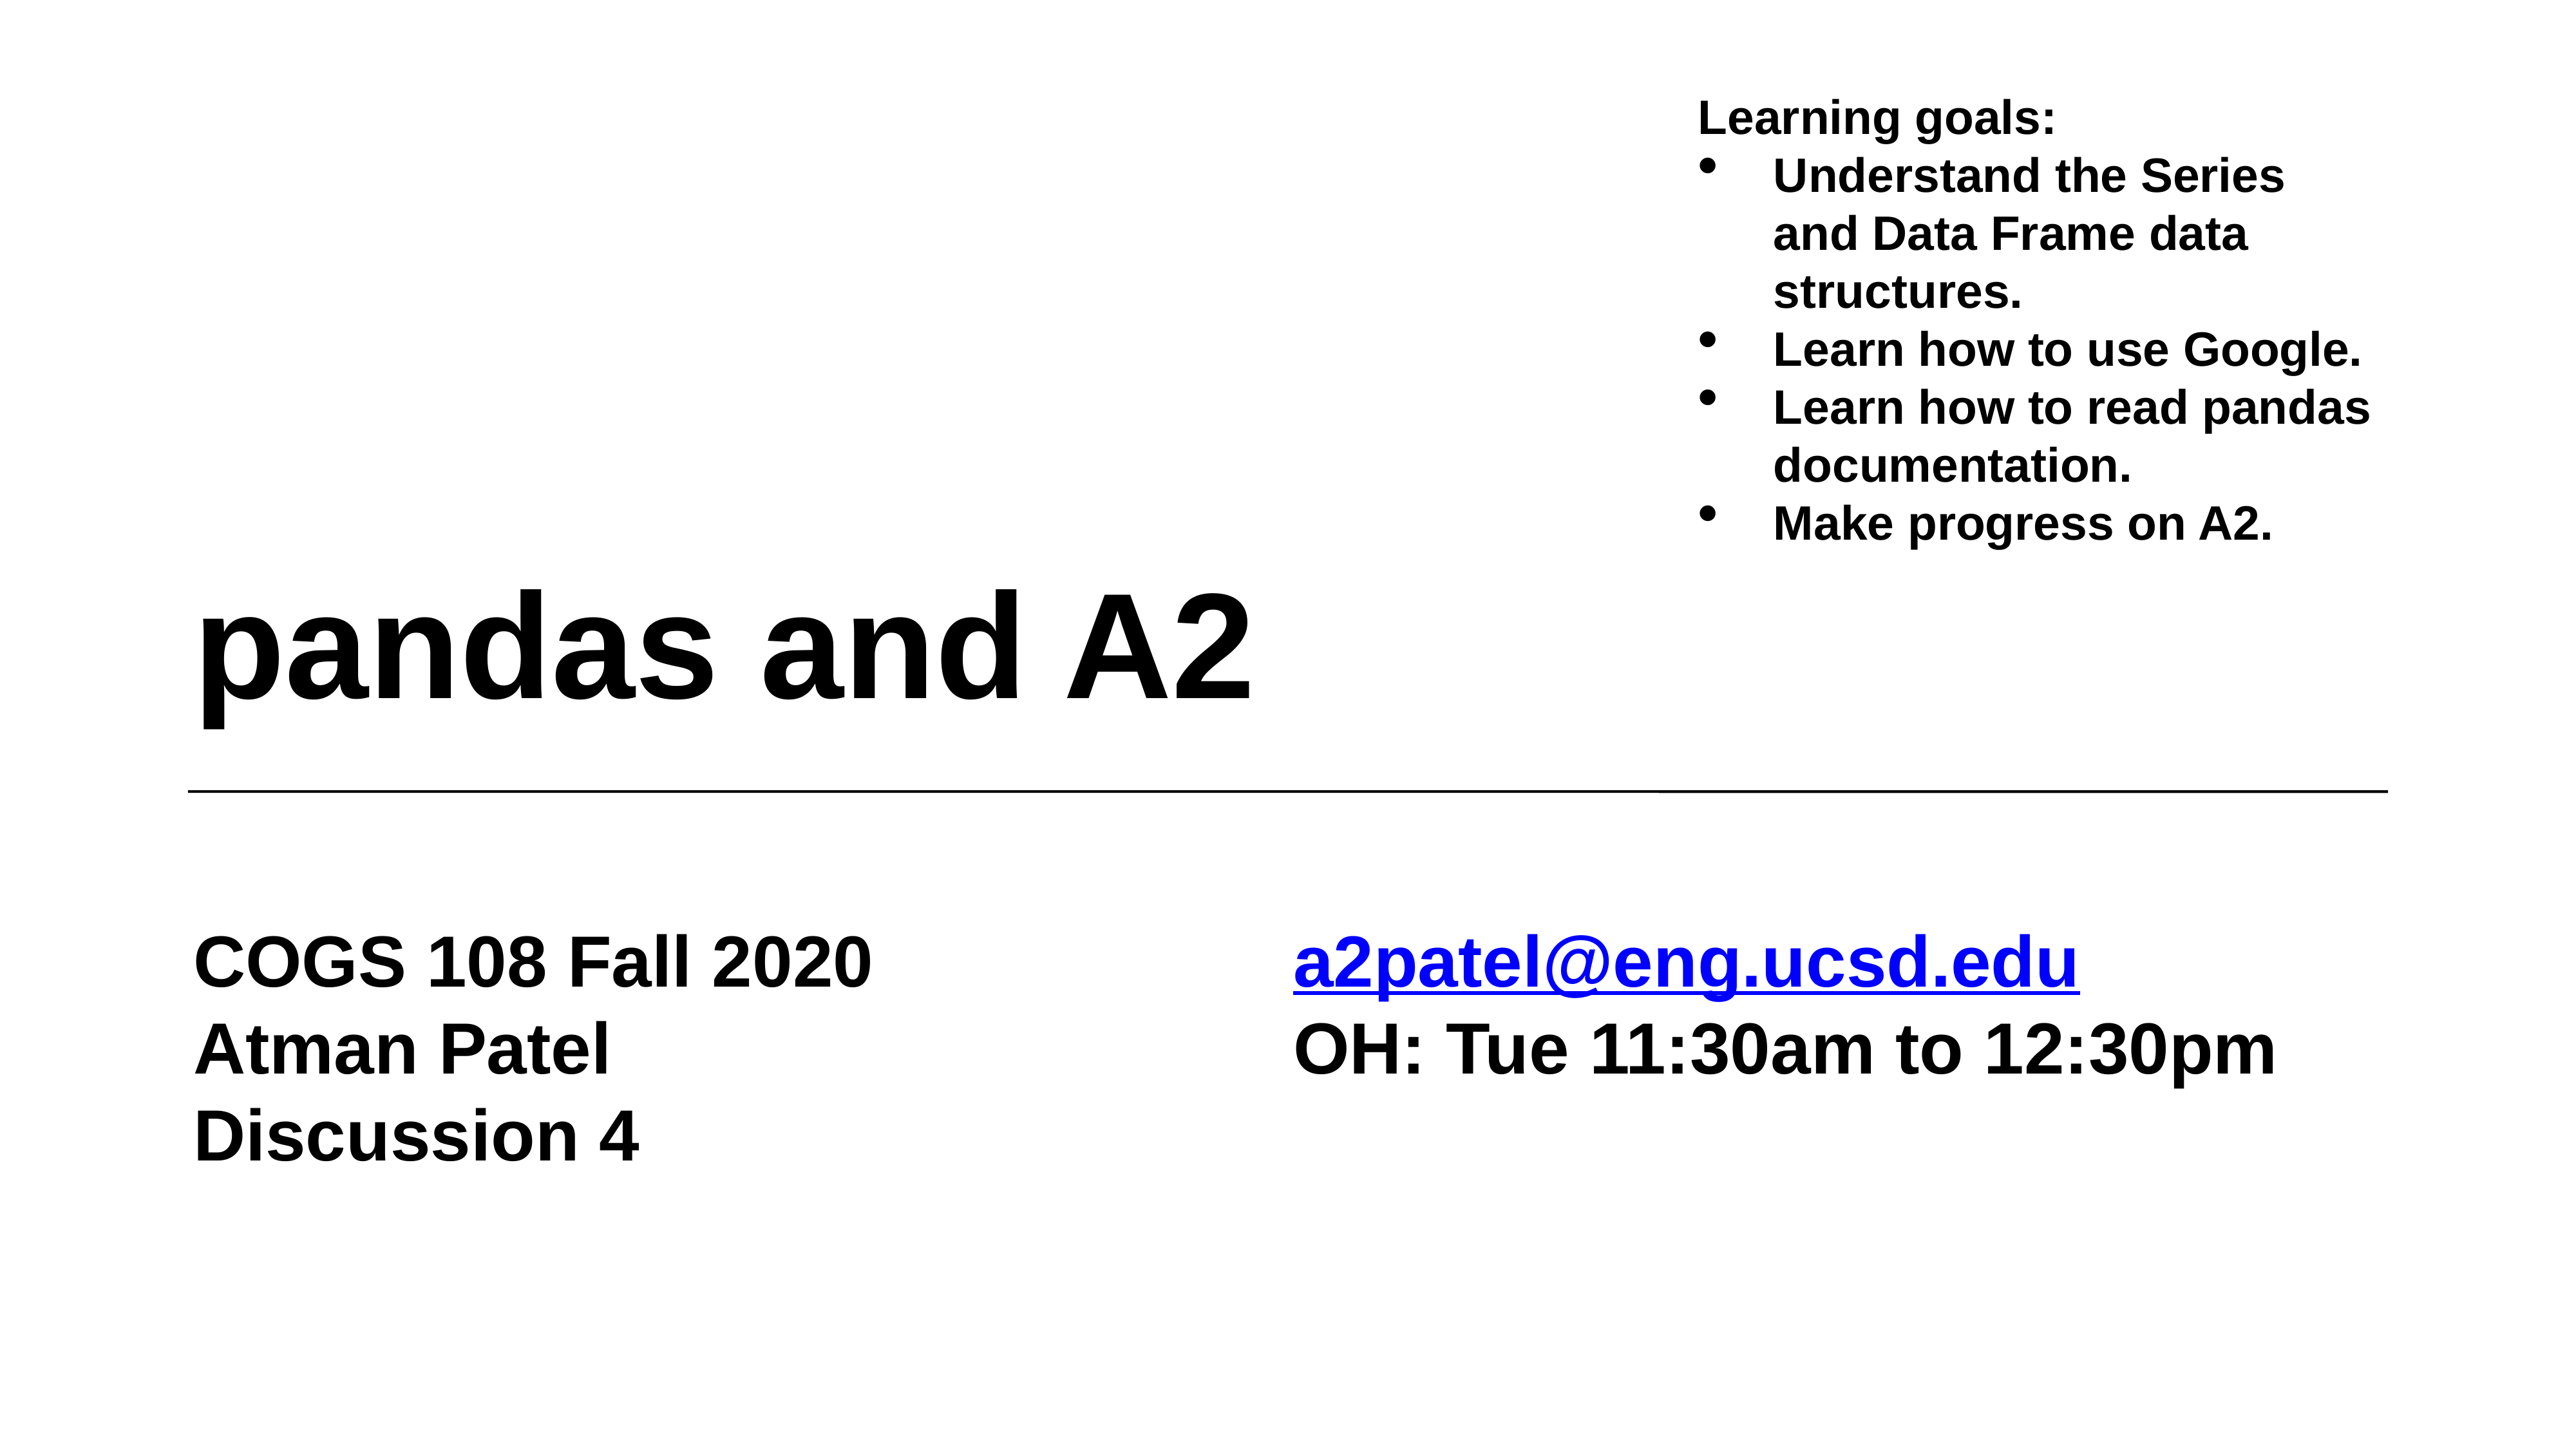

Learning goals:
Understand the Series and Data Frame data structures.
Learn how to use Google.
Learn how to read pandas documentation.
Make progress on A2.
# pandas and A2

COGS 108 Fall 2020
Atman Patel
Discussion 4
a2patel@eng.ucsd.edu
OH: Tue 11:30am to 12:30pm